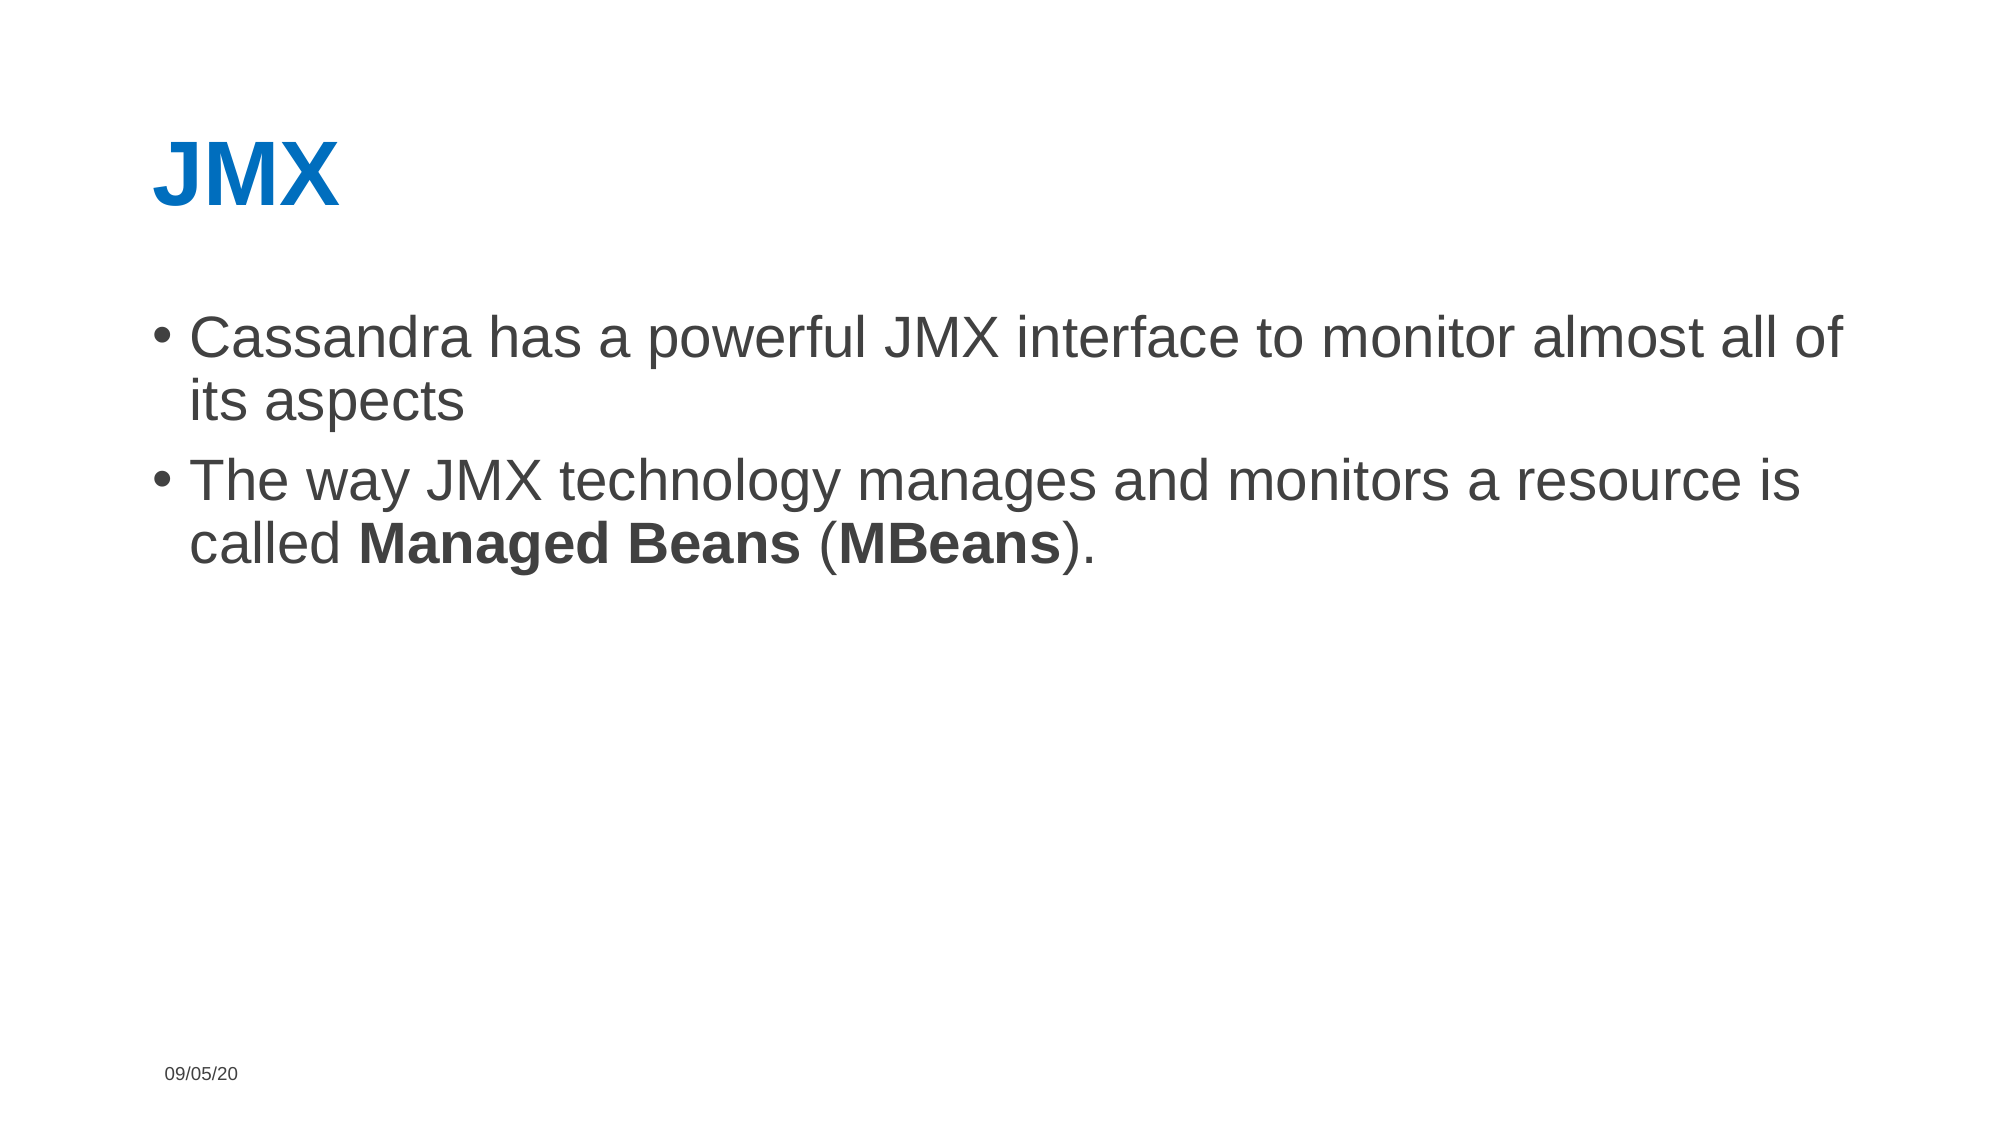

# JMX
Cassandra has a powerful JMX interface to monitor almost all of its aspects
The way JMX technology manages and monitors a resource is called Managed Beans (MBeans).
09/05/20